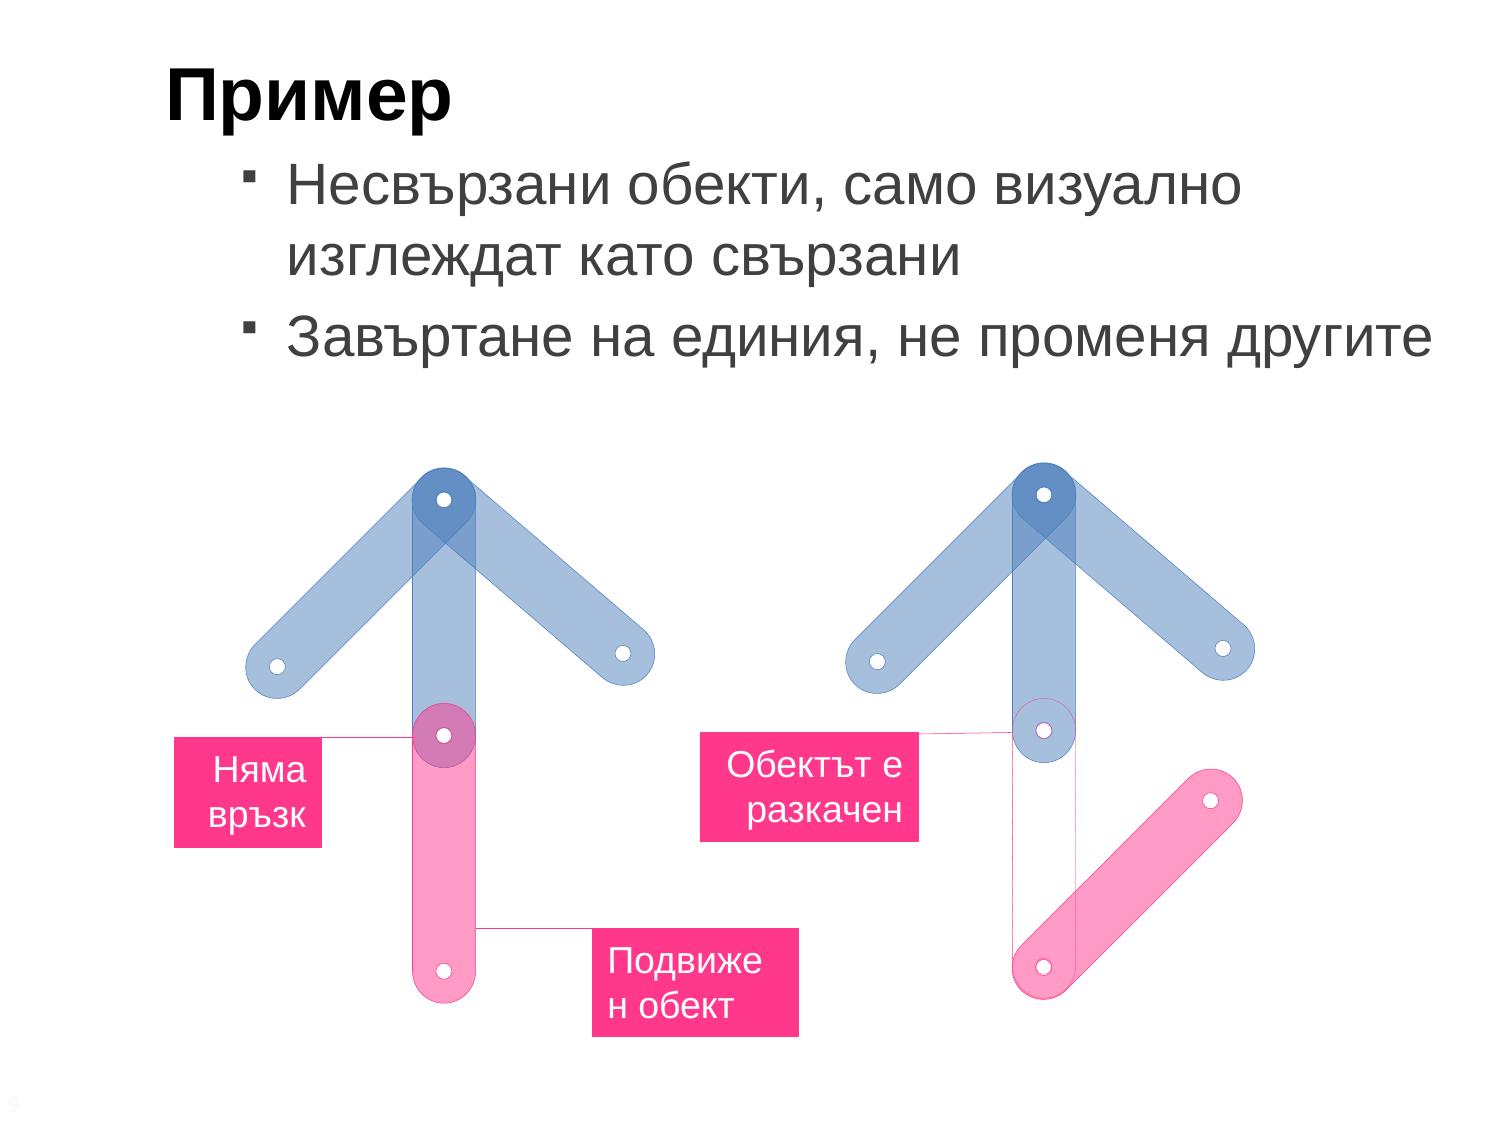

Пример
Несвързани обекти, само визуално изглеждат като свързани
Завъртане на единия, не променя другите

Обектът е разкачен
Няма връзка

Подвижен обект